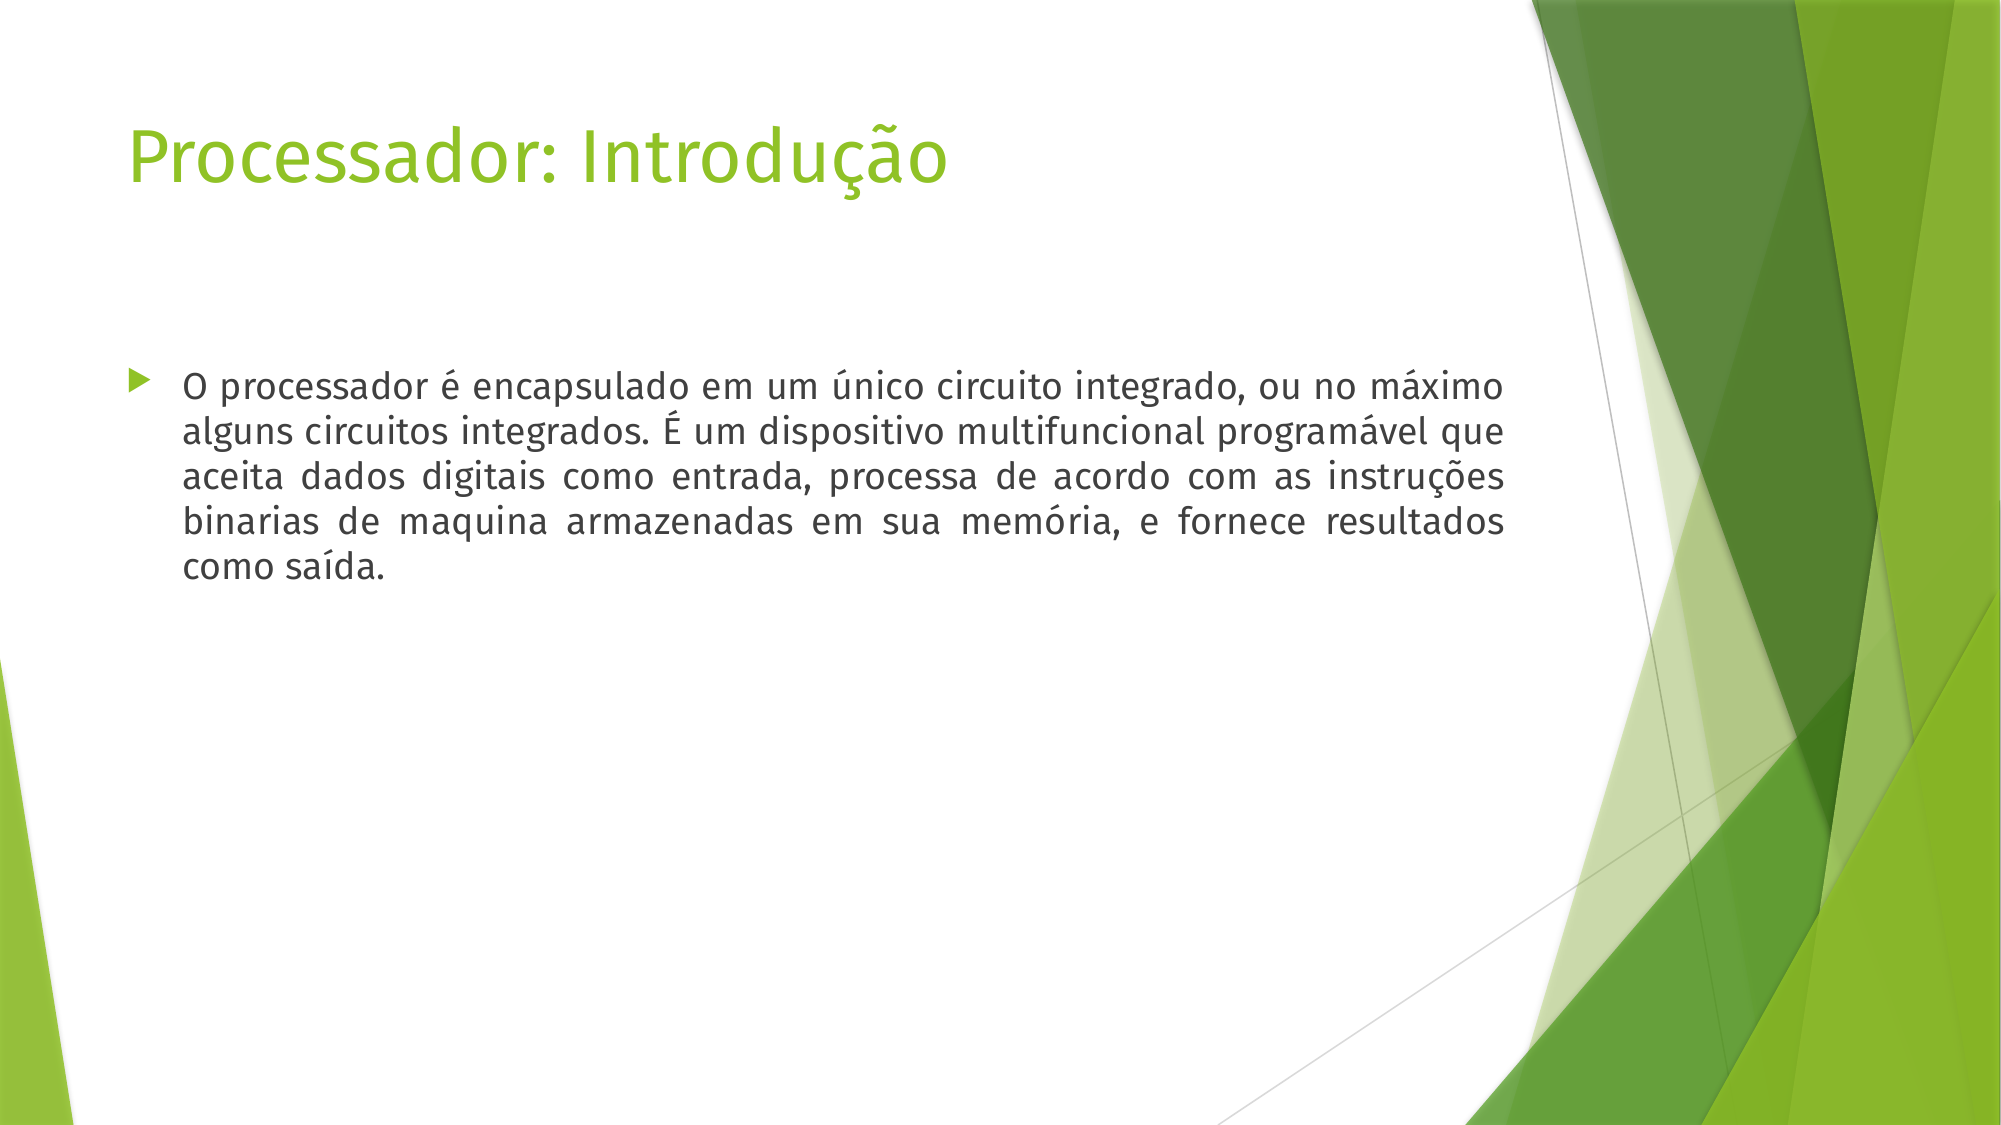

# Processador: Introdução
O processador é encapsulado em um único circuito integrado, ou no máximo alguns circuitos integrados. É um dispositivo multifuncional programável que aceita dados digitais como entrada, processa de acordo com as instruções binarias de maquina armazenadas em sua memória, e fornece resultados como saída.